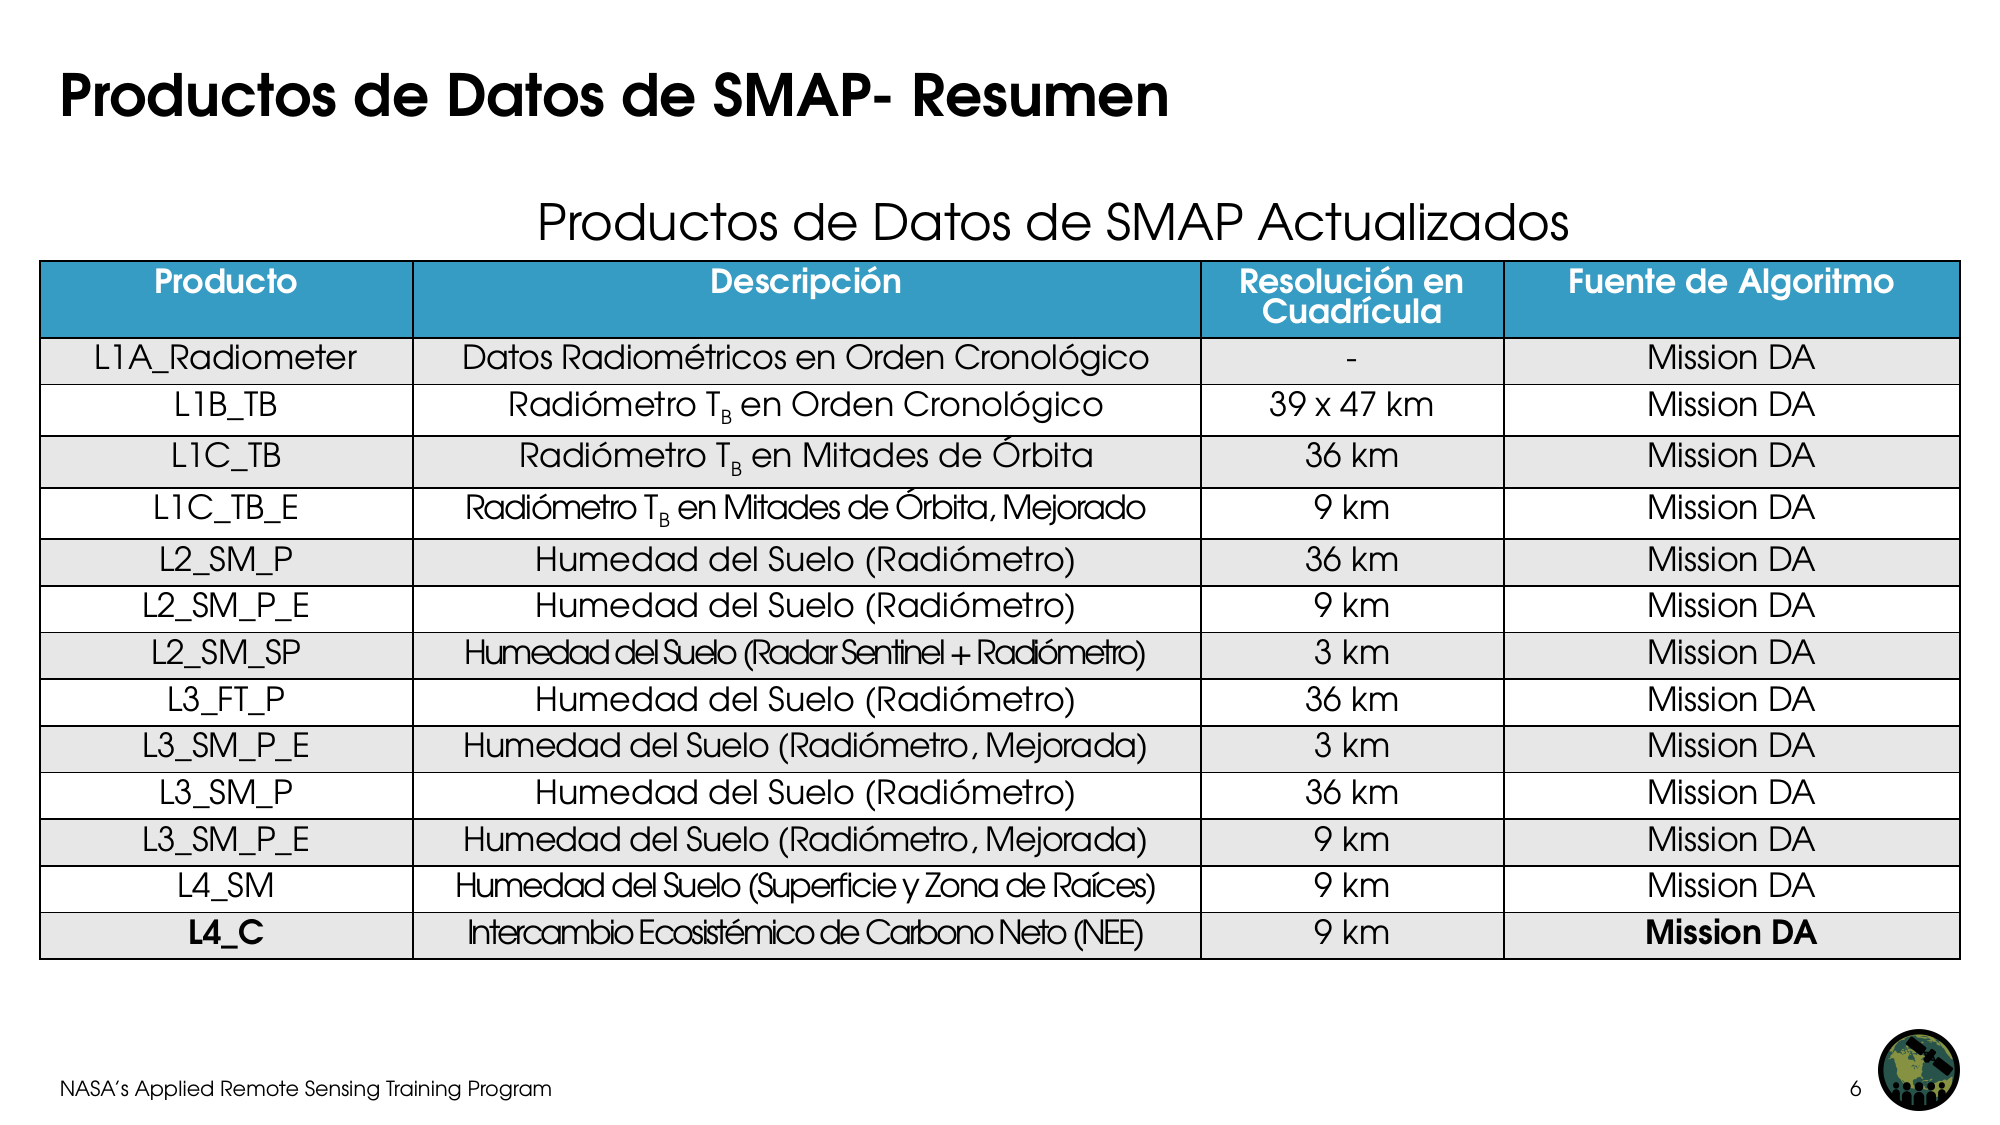

# Productos de Datos de SMAP- Resumen
Productos de Datos de SMAP Actualizados
| Producto | Descripción | Resolución en Cuadrícula | Fuente de Algoritmo |
| --- | --- | --- | --- |
| L1A\_Radiometer | Datos Radiométricos en Orden Cronológico | - | Mission DA |
| L1B\_TB | Radiómetro TB en Orden Cronológico | 39 x 47 km | Mission DA |
| L1C\_TB | Radiómetro TB en Mitades de Órbita | 36 km | Mission DA |
| L1C\_TB\_E | Radiómetro TB en Mitades de Órbita, Mejorado | 9 km | Mission DA |
| L2\_SM\_P | Humedad del Suelo (Radiómetro) | 36 km | Mission DA |
| L2\_SM\_P\_E | Humedad del Suelo (Radiómetro) | 9 km | Mission DA |
| L2\_SM\_SP | Humedad del Suelo (Radar Sentinel + Radiómetro) | 3 km | Mission DA |
| L3\_FT\_P | Humedad del Suelo (Radiómetro) | 36 km | Mission DA |
| L3\_SM\_P\_E | Humedad del Suelo (Radiómetro, Mejorada) | 3 km | Mission DA |
| L3\_SM\_P | Humedad del Suelo (Radiómetro) | 36 km | Mission DA |
| L3\_SM\_P\_E | Humedad del Suelo (Radiómetro, Mejorada) | 9 km | Mission DA |
| L4\_SM | Humedad del Suelo (Superficie y Zona de Raíces) | 9 km | Mission DA |
| L4\_C | Intercambio Ecosistémico de Carbono Neto (NEE) | 9 km | Mission DA |